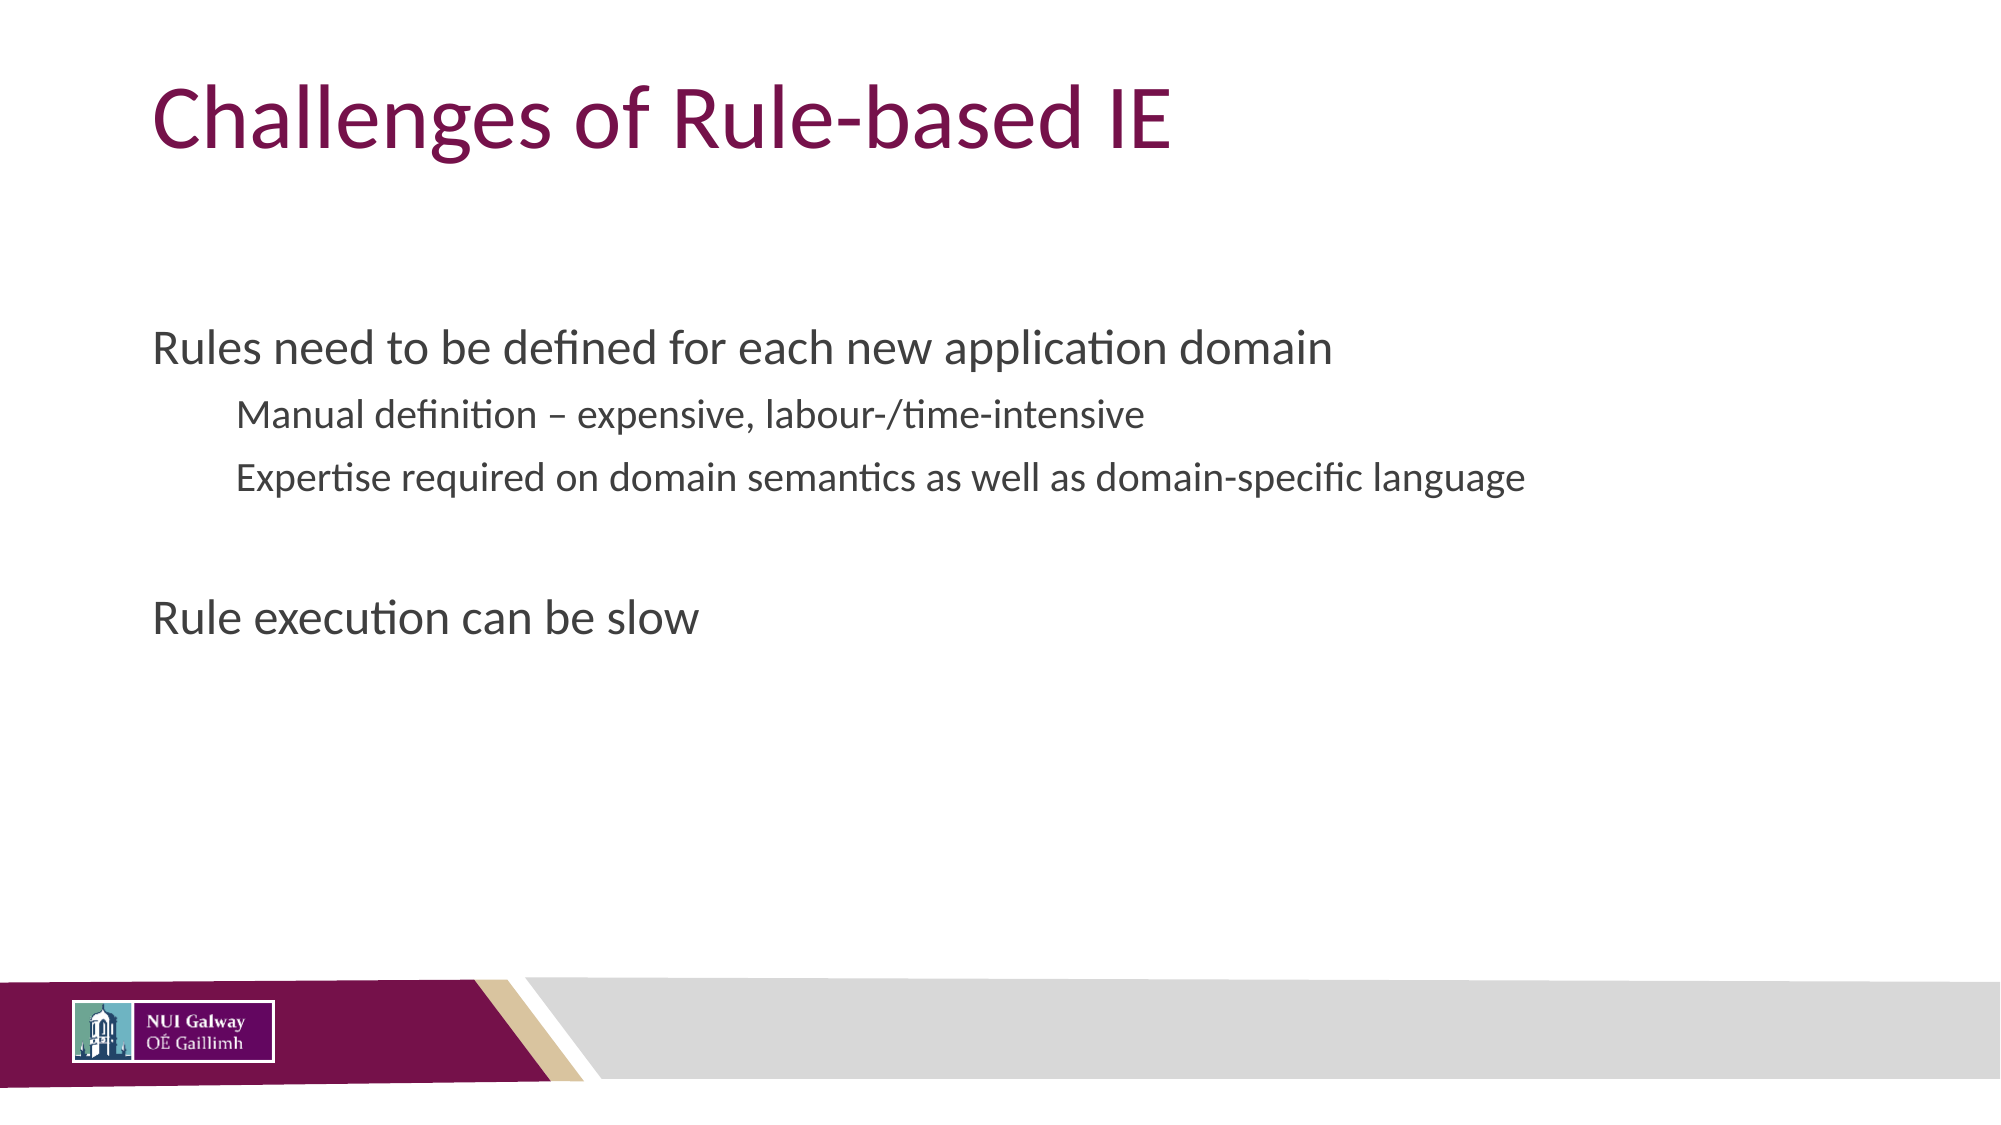

# Challenges of Rule-based IE
Rules need to be defined for each new application domain
Manual definition – expensive, labour-/time-intensive
Expertise required on domain semantics as well as domain-specific language

Rule execution can be slow